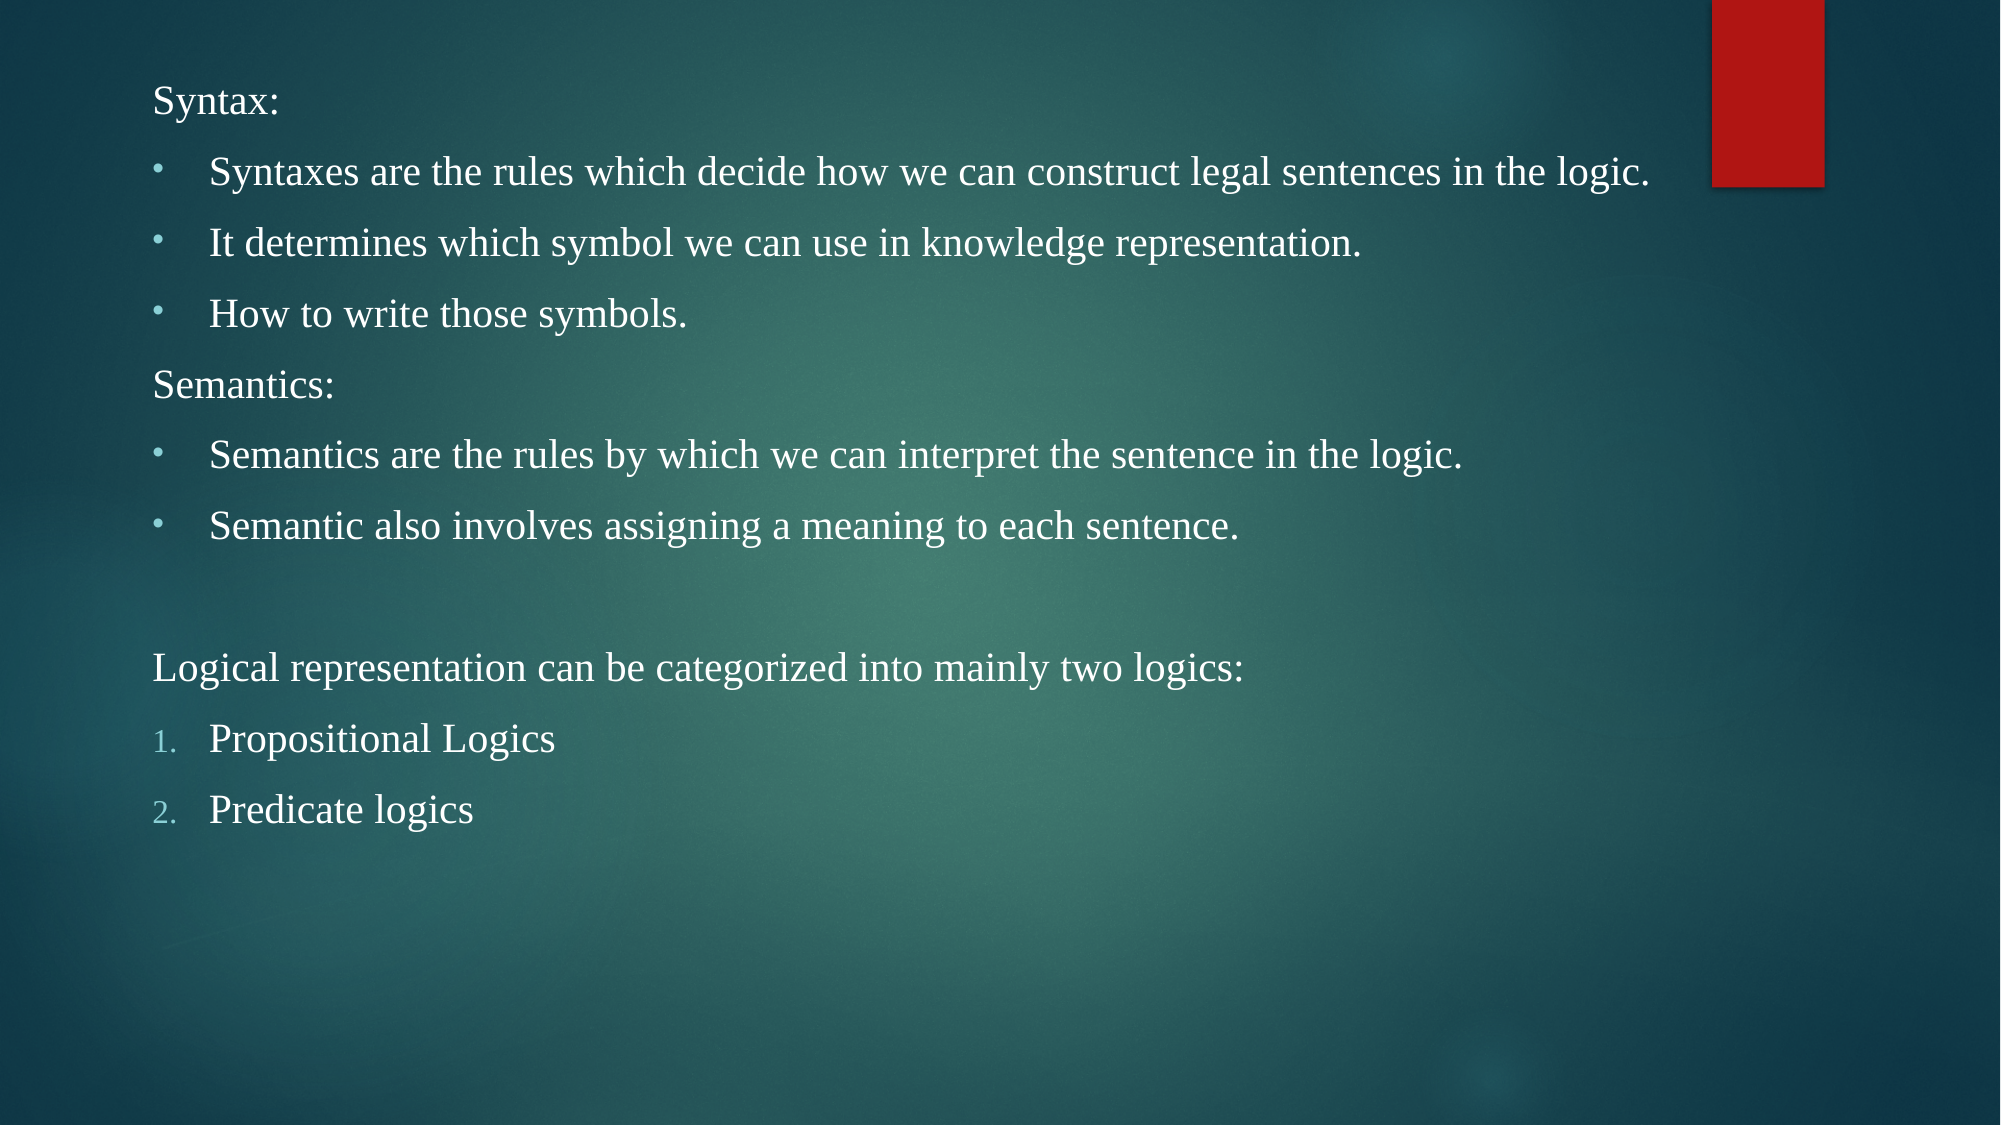

Syntax:
Syntaxes are the rules which decide how we can construct legal sentences in the logic.
It determines which symbol we can use in knowledge representation.
How to write those symbols.
Semantics:
Semantics are the rules by which we can interpret the sentence in the logic.
Semantic also involves assigning a meaning to each sentence.

Logical representation can be categorized into mainly two logics:
Propositional Logics
Predicate logics